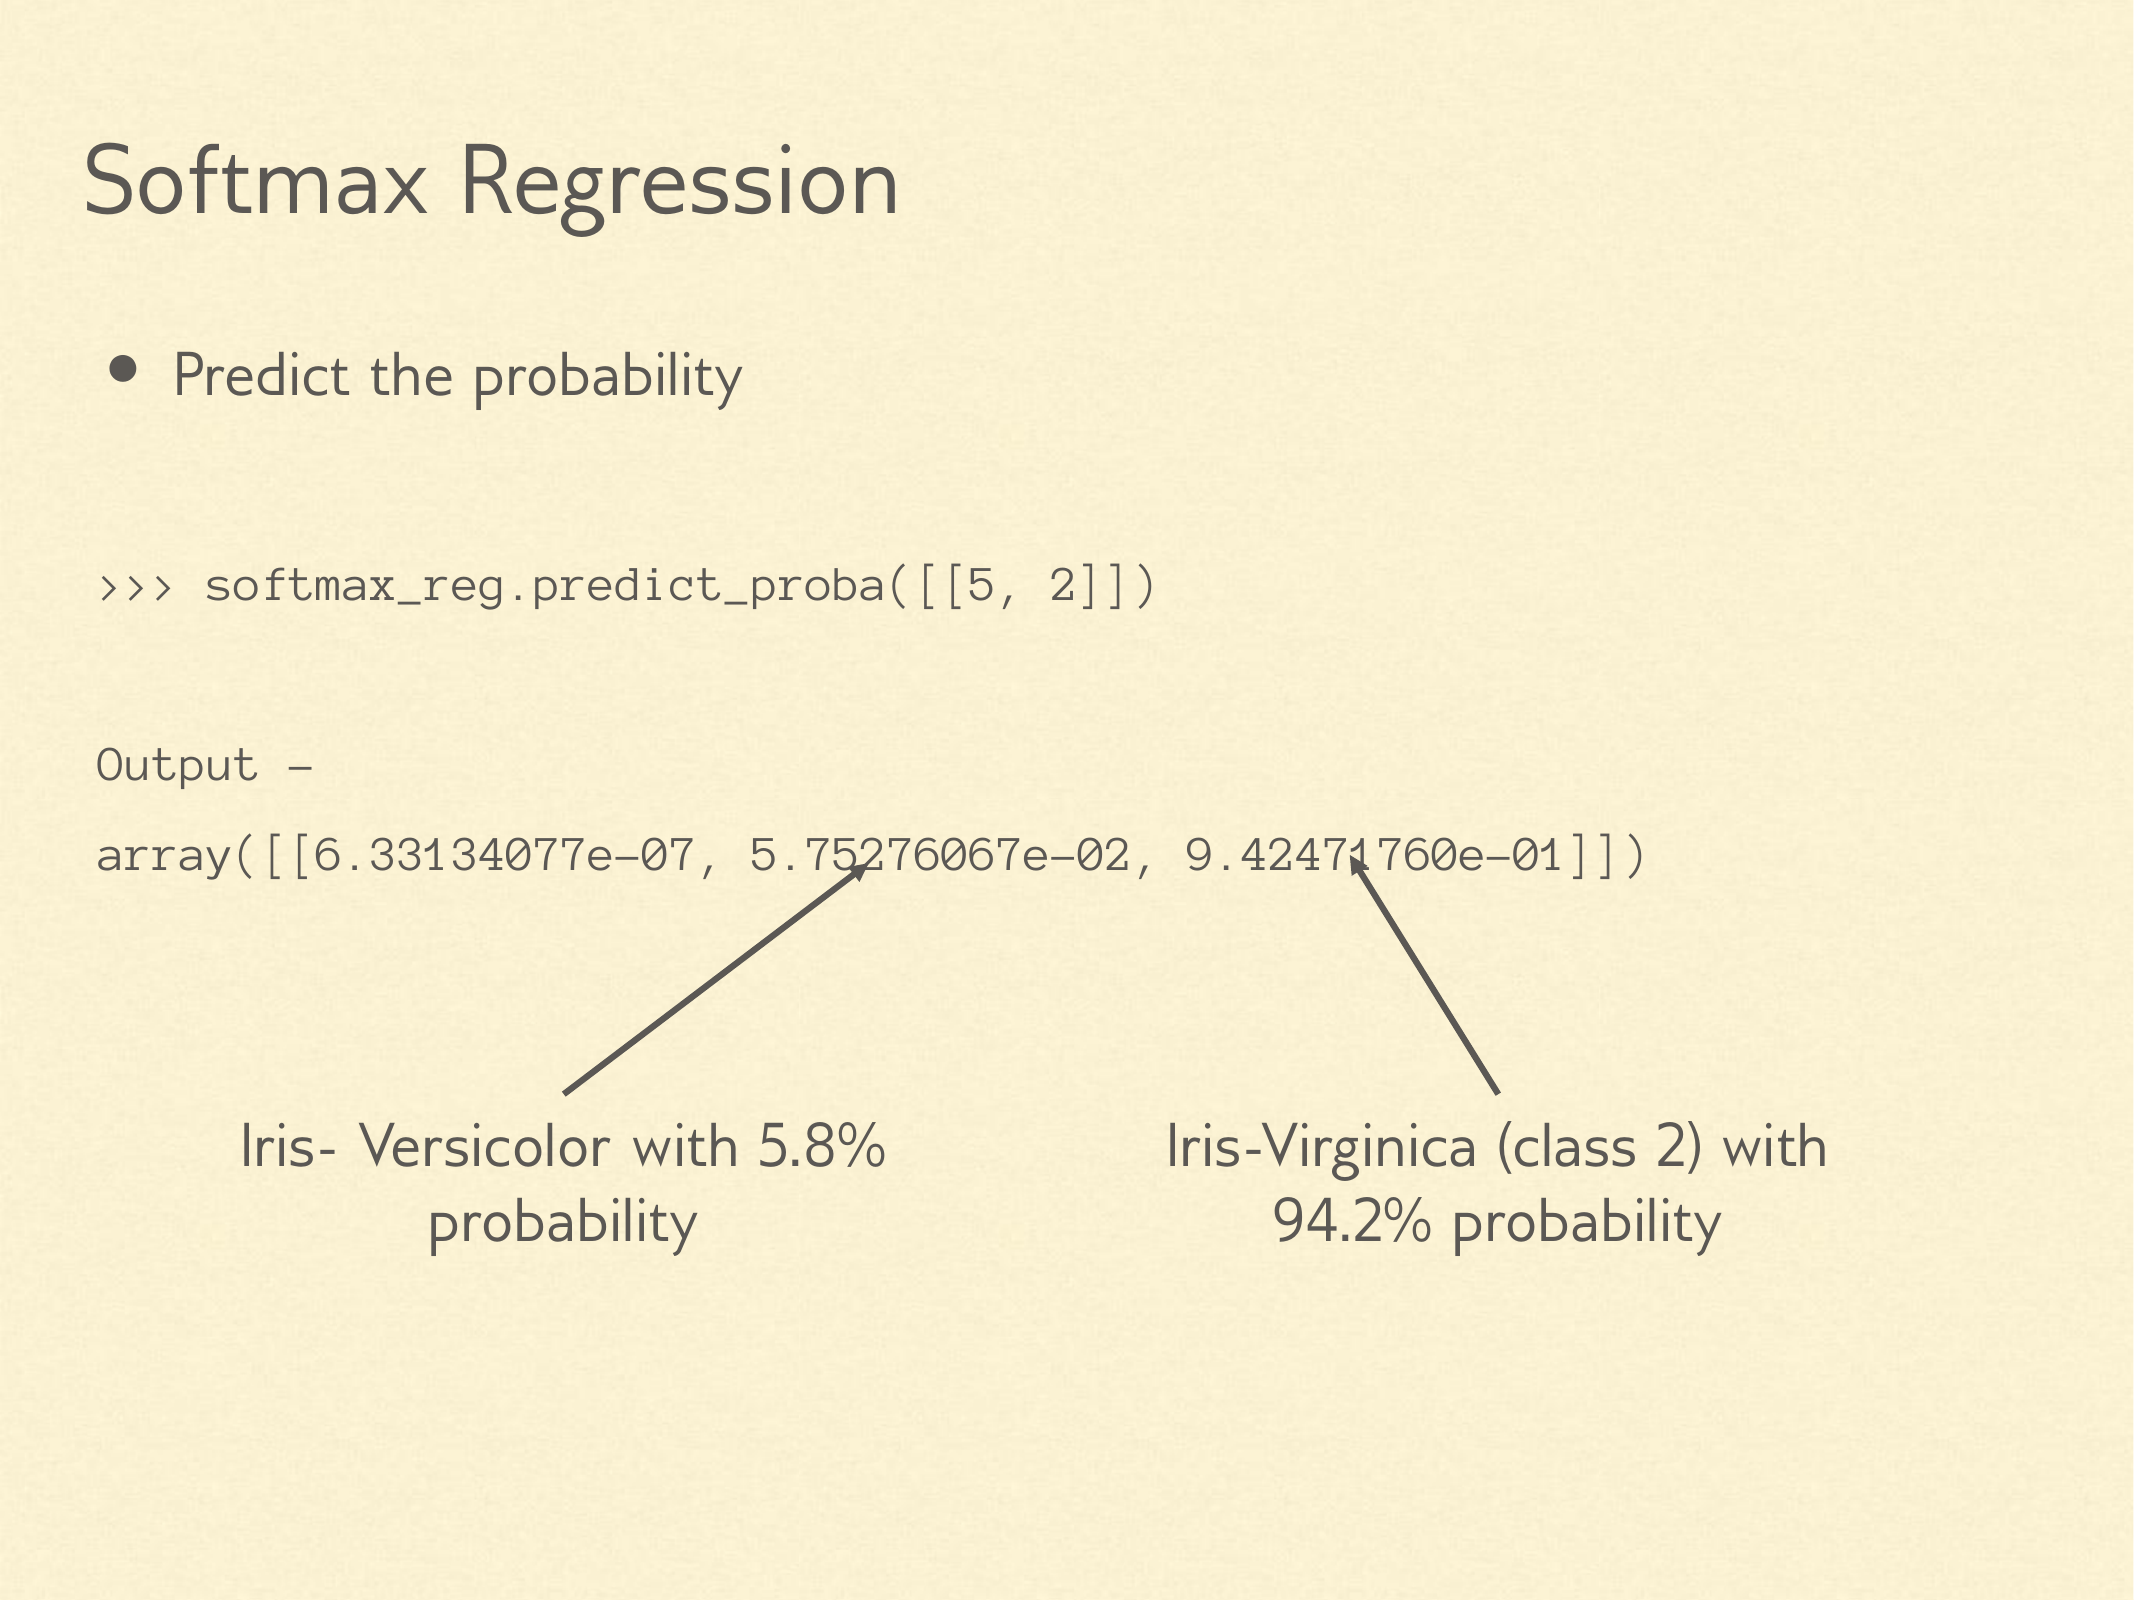

Softmax Regression
Predict the probability

>>> softmax_reg.predict_proba([[5, 2]])

Output -
array([[6.33134077e-07, 5.75276067e-02, 9.42471760e-01]])

Iris- Versicolor with 5.8% probability
Iris-Virginica (class 2) with 94.2% probability